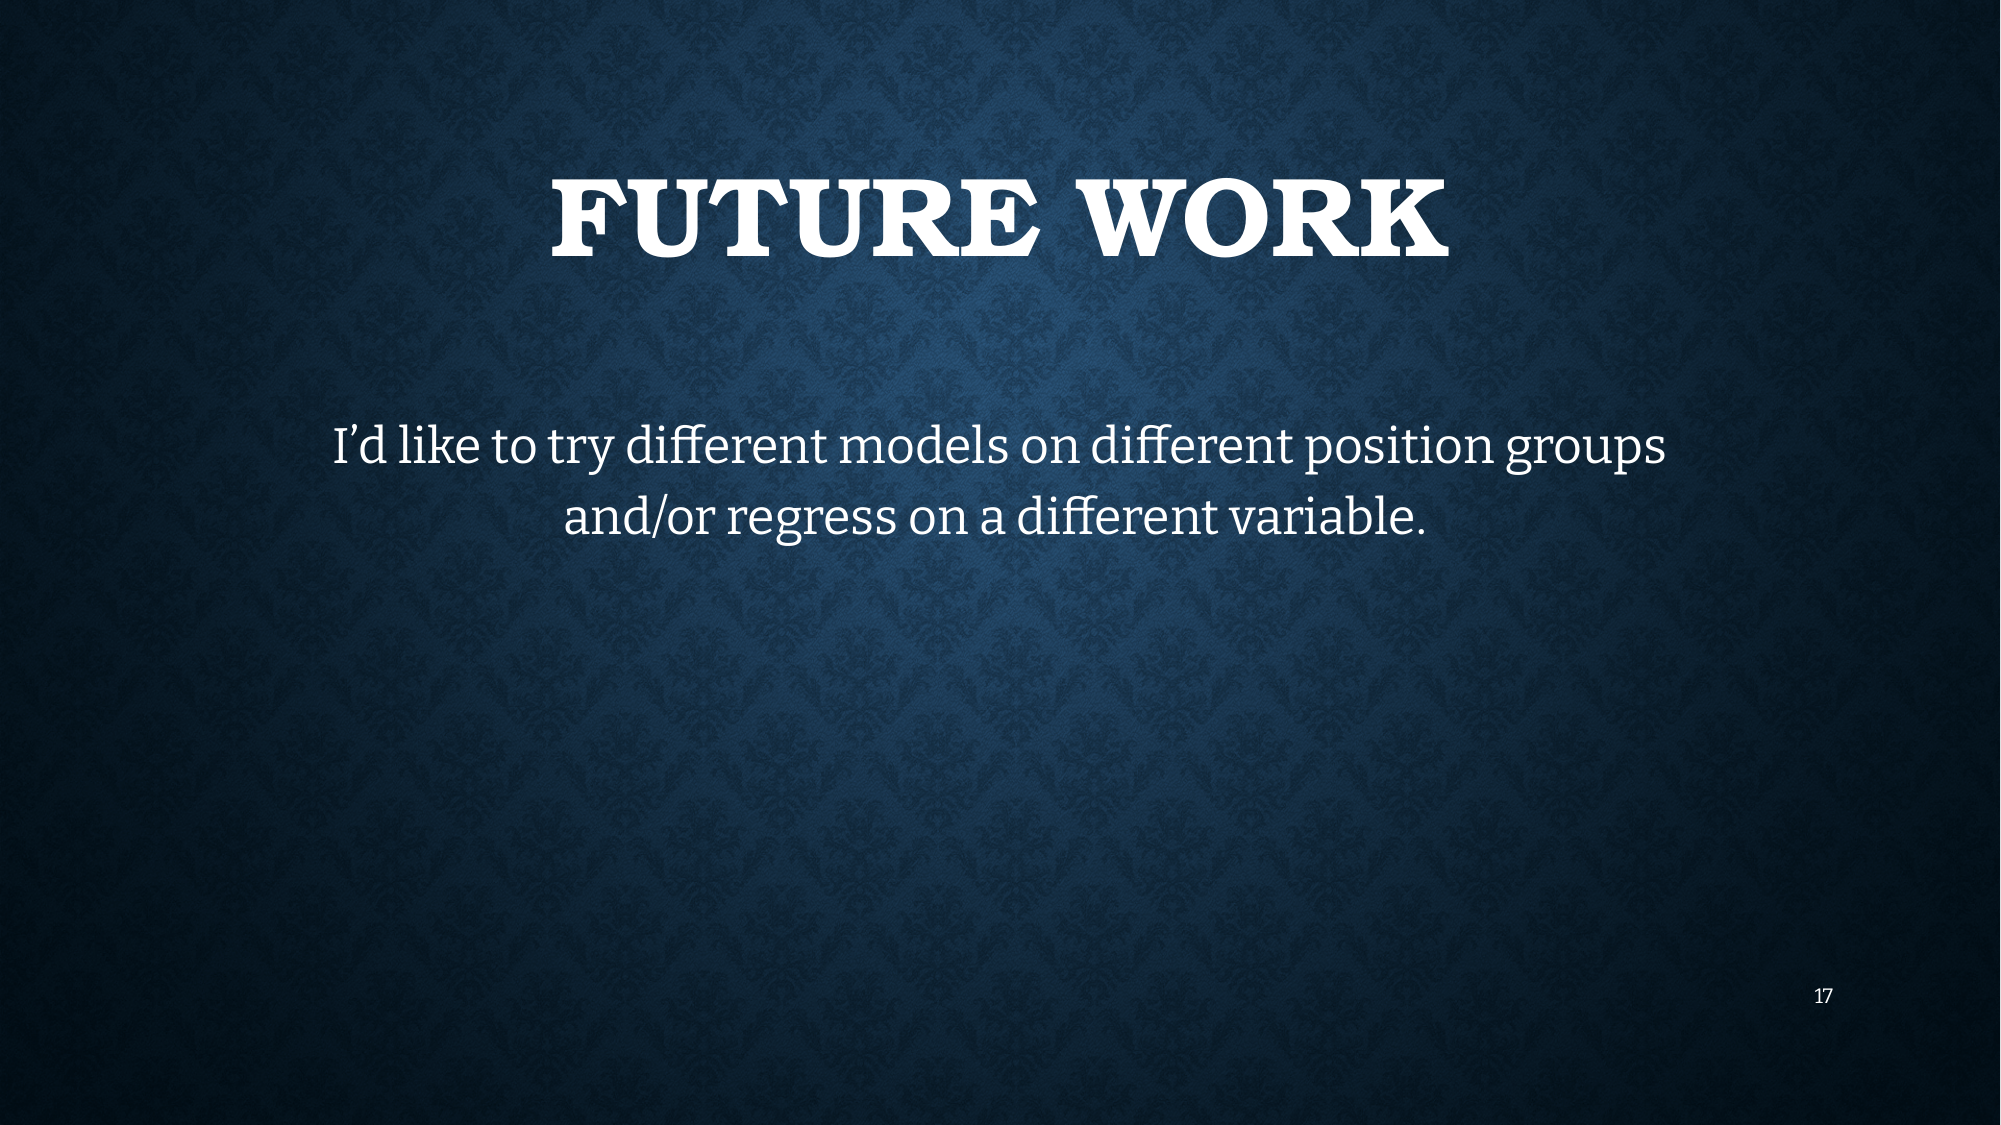

# Future work
I’d like to try different models on different position groups and/or regress on a different variable.
17